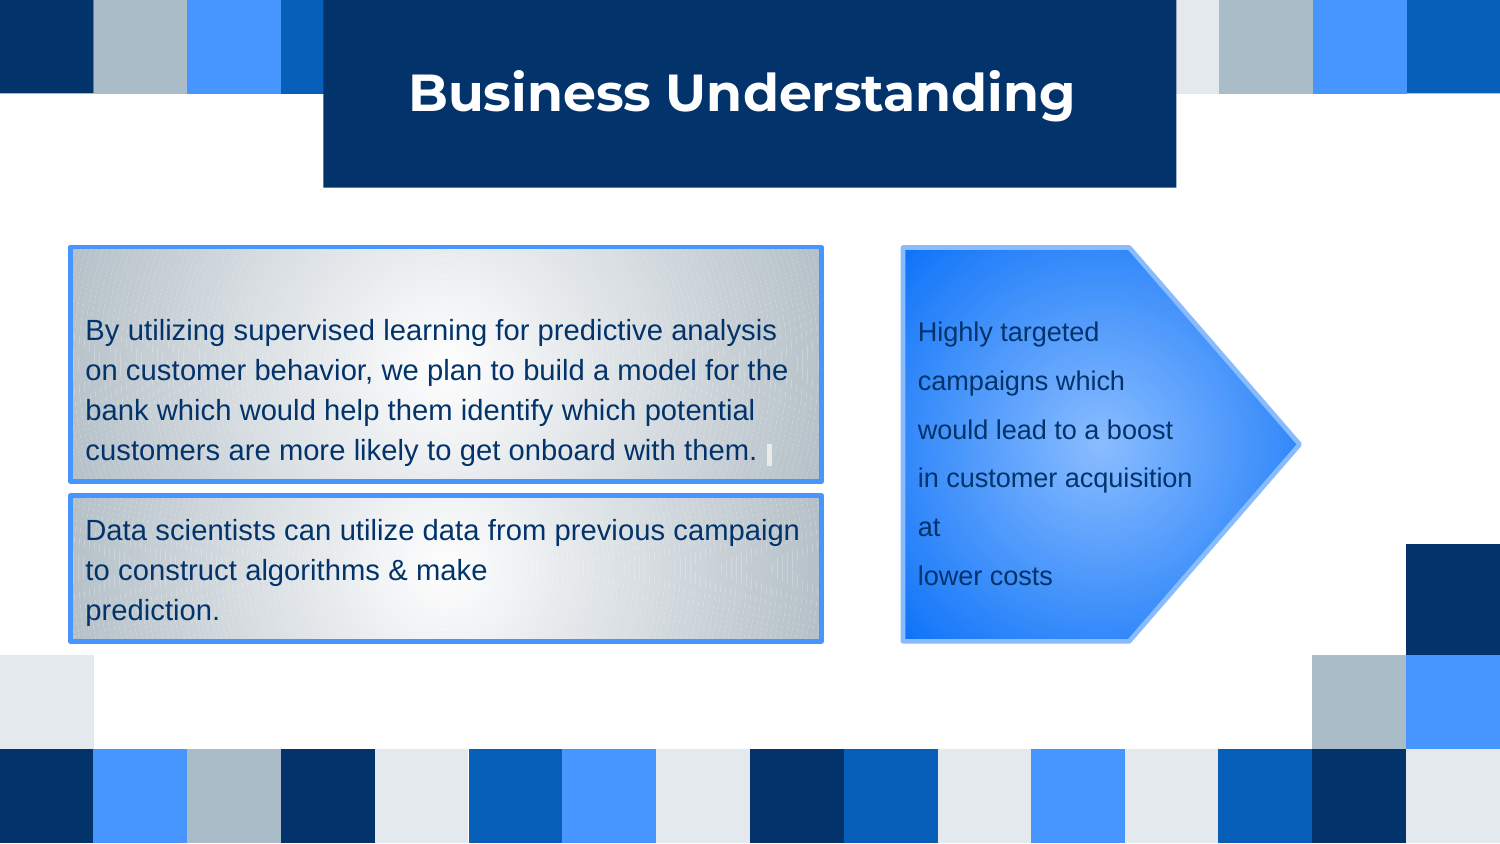

Business Understanding
# By utilizing supervised learning for predictive analysis on customer behavior, we plan to build a model for the bank which would help them identify which potential customers are more likely to get onboard with them.
Highly targeted campaigns which would lead to a boost in customer acquisition at
lower costs

Data scientists can utilize data from previous campaign to construct algorithms & make
prediction.